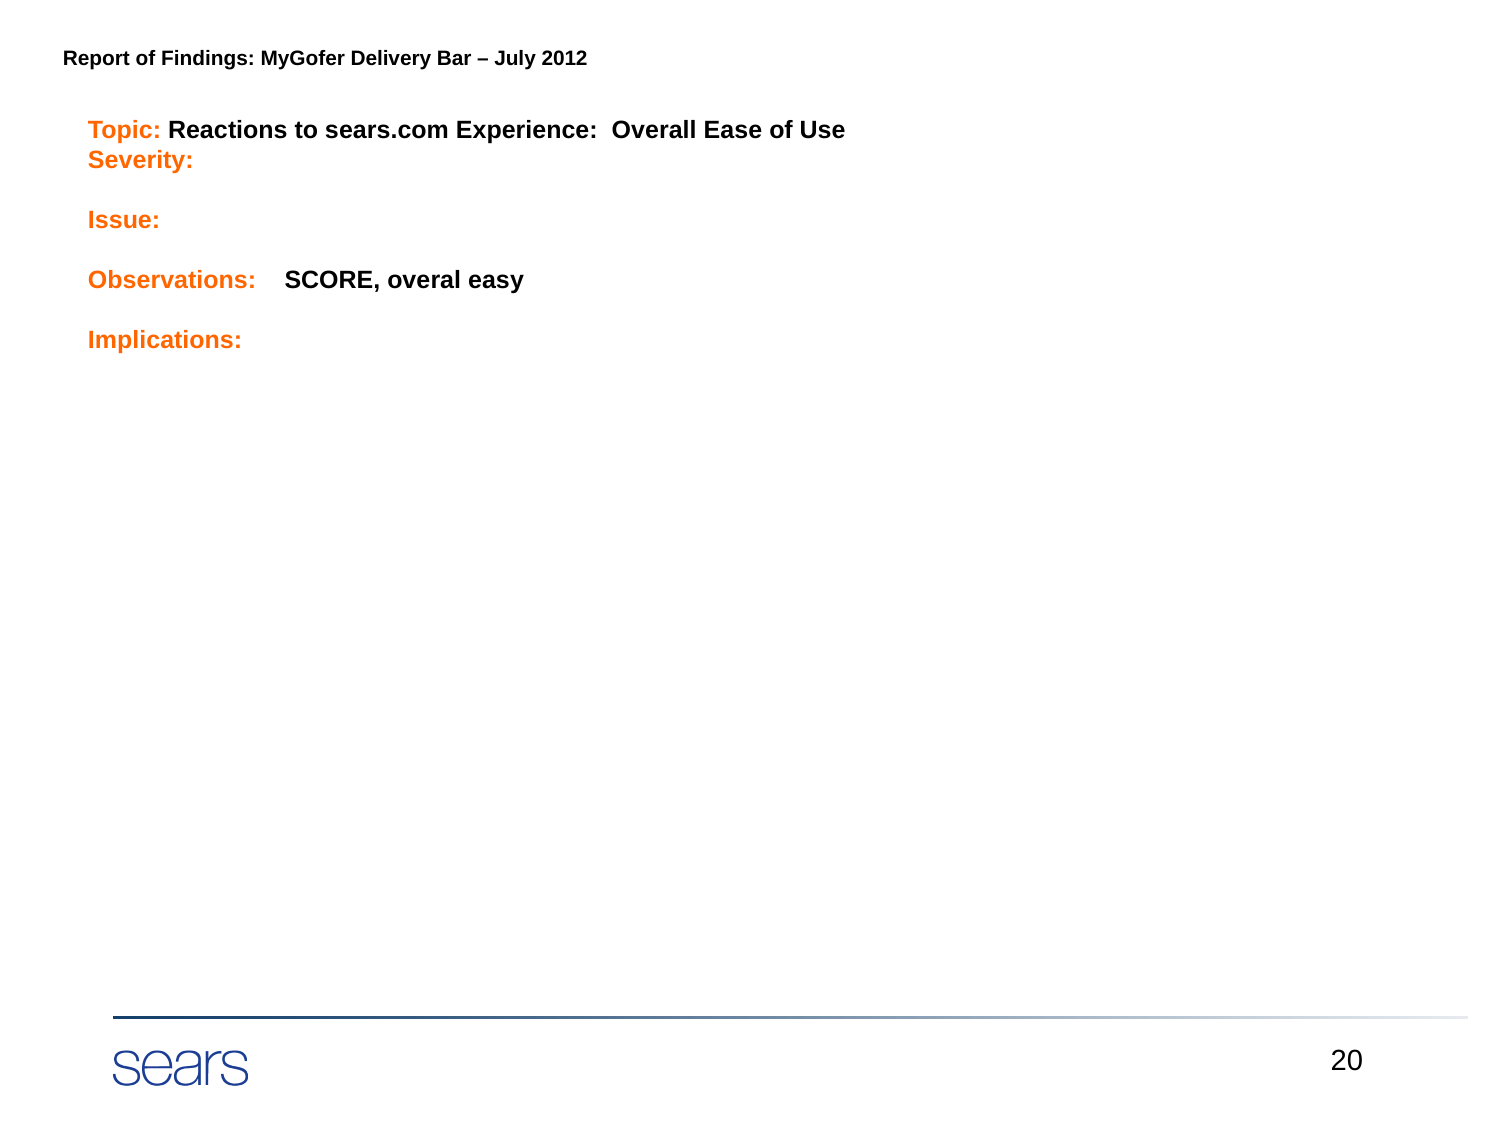

# Report of Findings: MyGofer Delivery Bar – July 2012
Topic: Reactions to sears.com Experience:  Overall Ease of Use
Severity:

Issue:

Observations:    SCORE, overal easy

Implications:
20